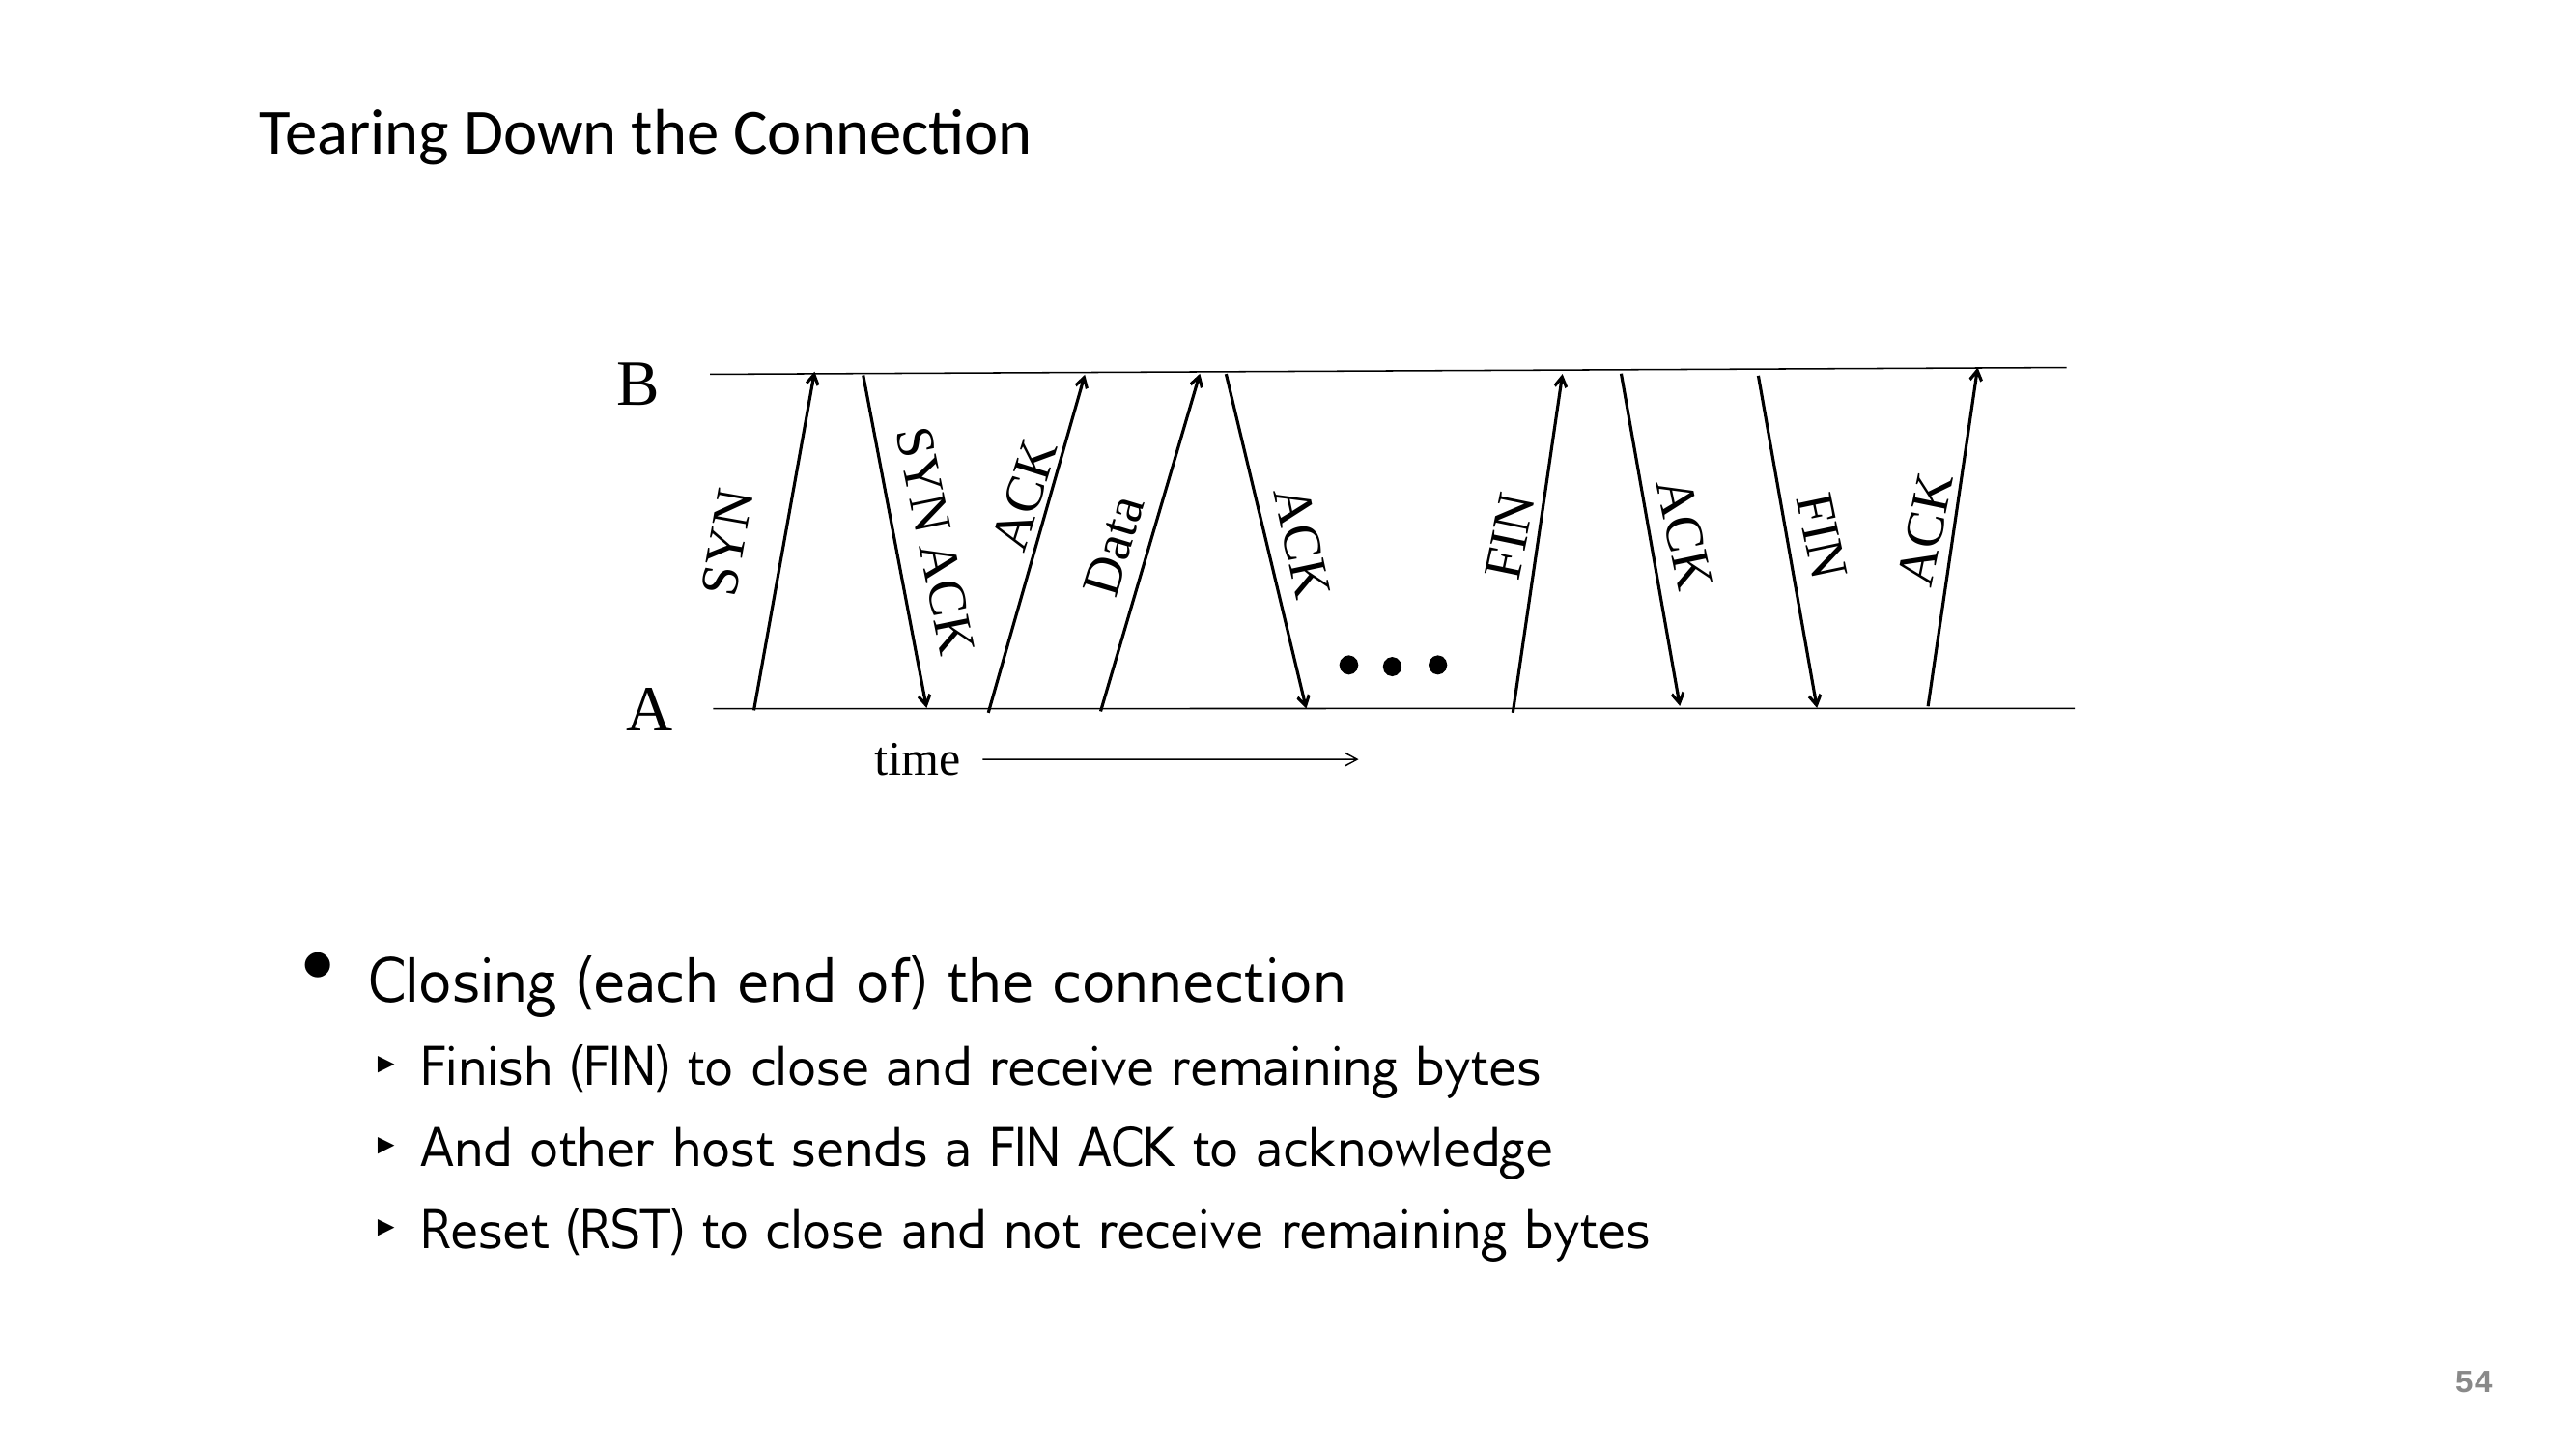

# Tearing Down the Connection
B
Closing (each end of) the connection
Finish (FIN) to close and receive remaining bytes
And other host sends a FIN ACK to acknowledge
Reset (RST) to close and not receive remaining bytes

ACK
ACK
ACK
FIN
FIN
SYN ACK
SYN
ACK
Data

A

time

54